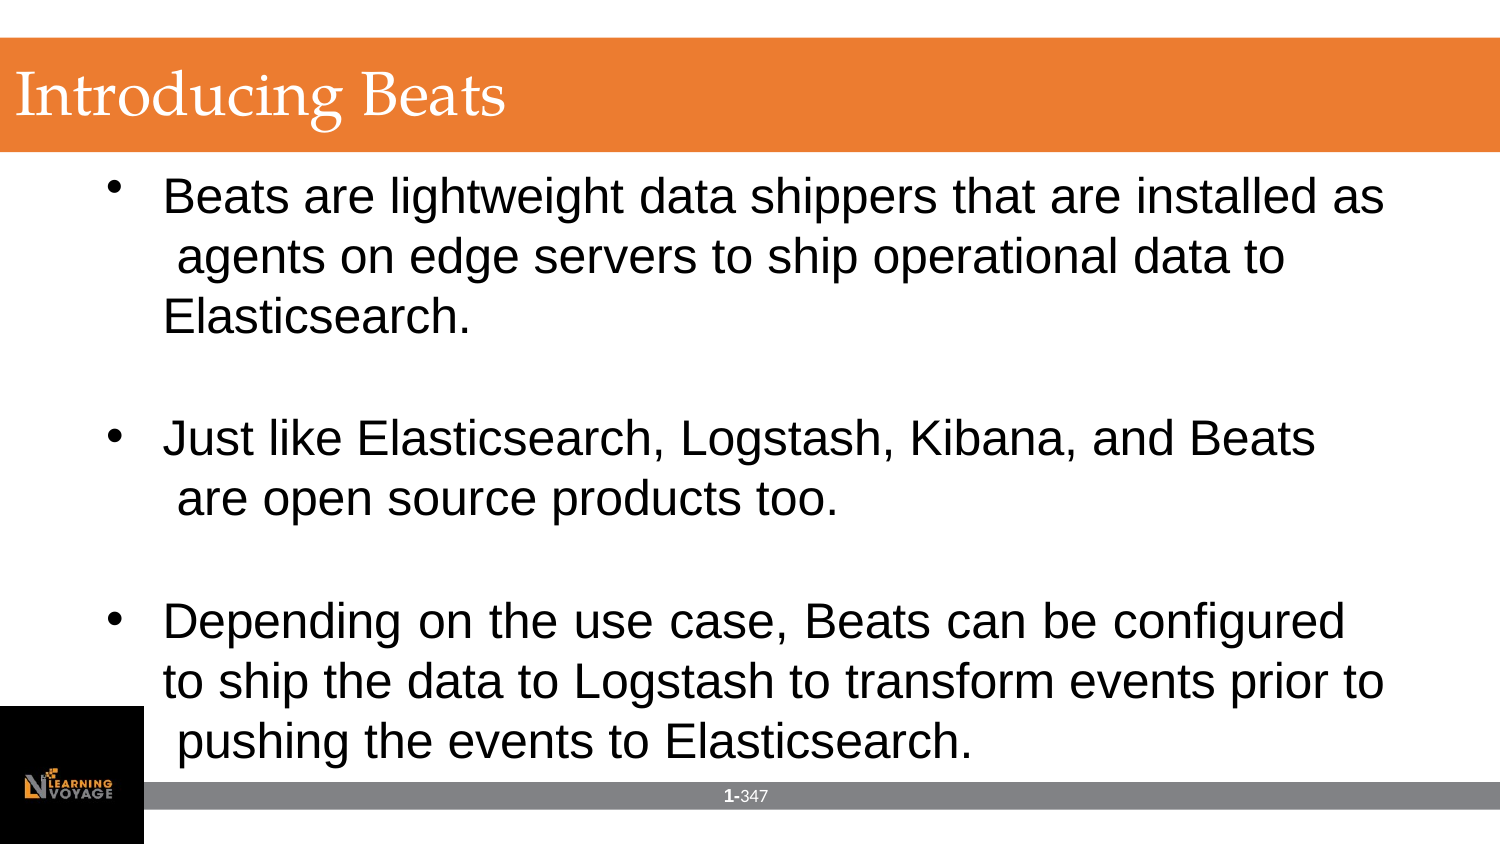

# Introducing Beats
Beats are lightweight data shippers that are installed as  agents on edge servers to ship operational data to  Elasticsearch.

Just like Elasticsearch, Logstash, Kibana, and Beats  are open source products too.

Depending on the use case, Beats can be configured  to ship the data to Logstash to transform events prior to  pushing the events to Elasticsearch.
1-347